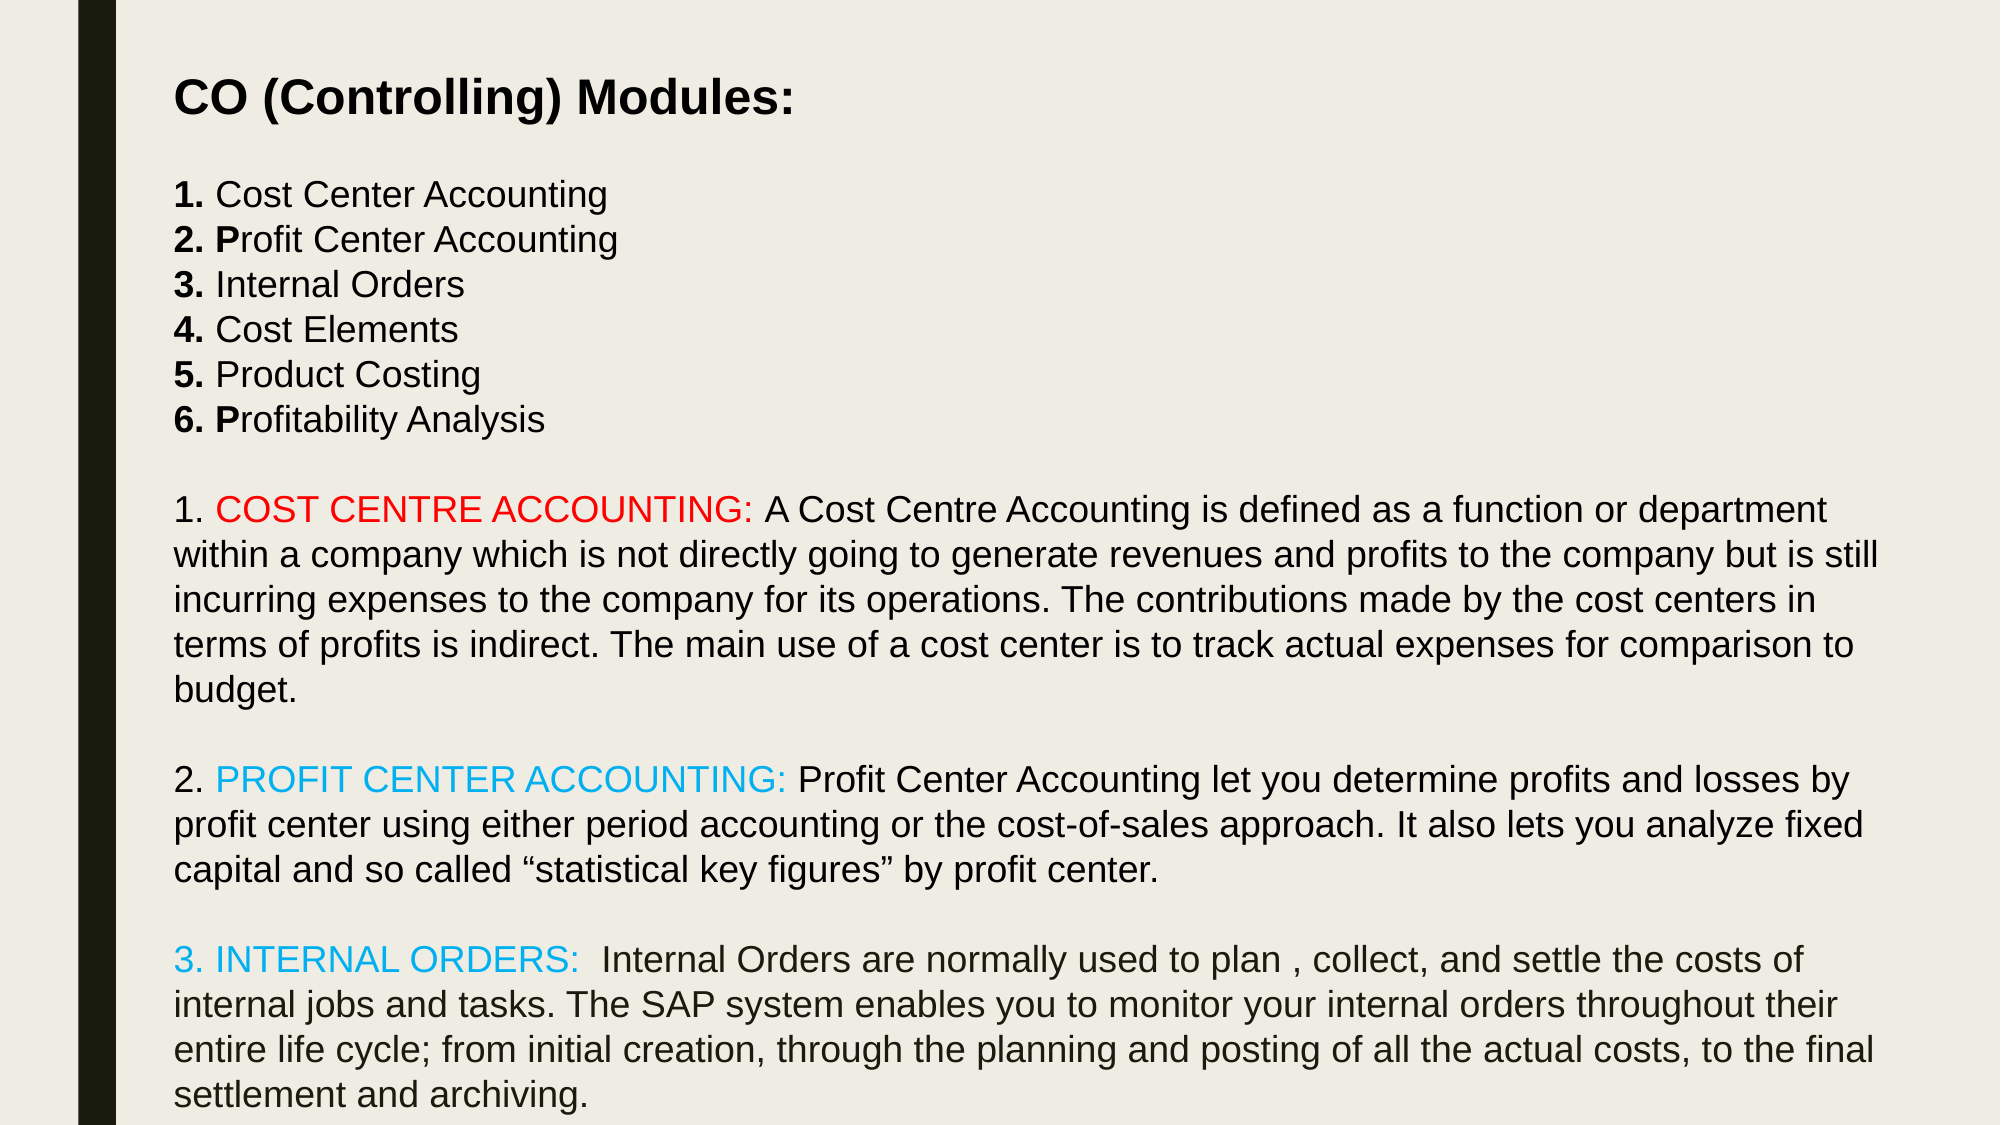

CO (Controlling) Modules:

1. Cost Center Accounting
2. Profit Center Accounting
3. Internal Orders
4. Cost Elements
5. Product Costing
6. Profitability Analysis

1. COST CENTRE ACCOUNTING: A Cost Centre Accounting is defined as a function or department within a company which is not directly going to generate revenues and profits to the company but is still incurring expenses to the company for its operations. The contributions made by the cost centers in terms of profits is indirect. The main use of a cost center is to track actual expenses for comparison to budget.

2. PROFIT CENTER ACCOUNTING: Profit Center Accounting let you determine profits and losses by profit center using either period accounting or the cost-of-sales approach. It also lets you analyze fixed capital and so called “statistical key figures” by profit center.

3. INTERNAL ORDERS:  Internal Orders are normally used to plan , collect, and settle the costs of internal jobs and tasks. The SAP system enables you to monitor your internal orders throughout their entire life cycle; from initial creation, through the planning and posting of all the actual costs, to the final settlement and archiving.